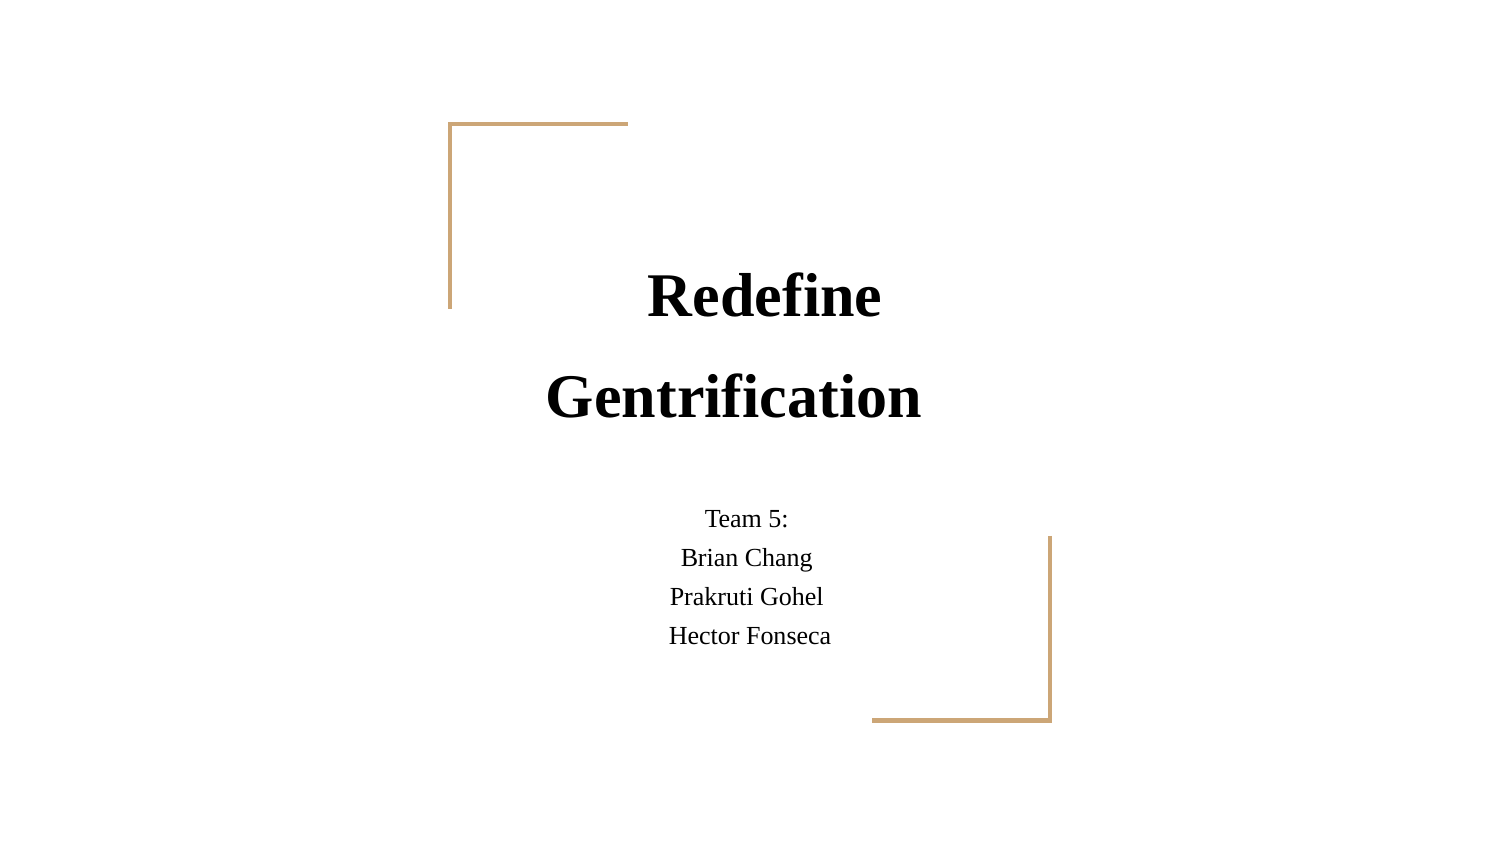

# Redefine Gentrification
Team 5:
Brian Chang
Prakruti Gohel
Hector Fonseca